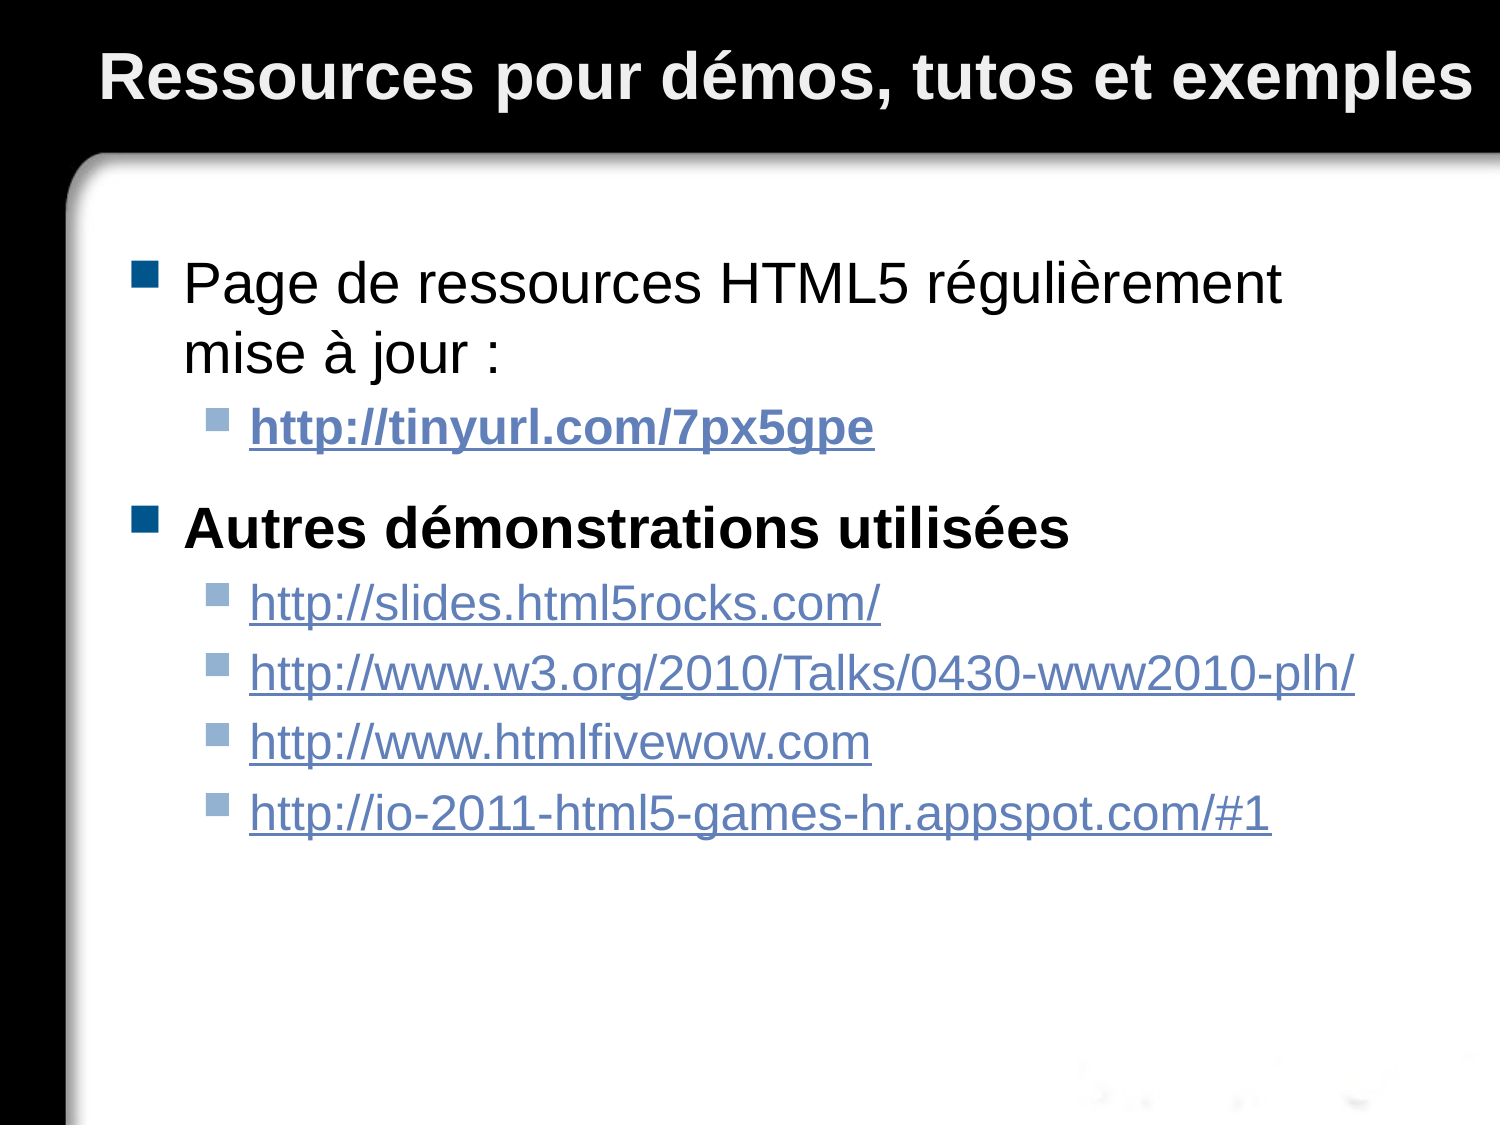

# Ressources pour démos, tutos et exemples
Page de ressources HTML5 régulièrement mise à jour :
http://tinyurl.com/7px5gpe
Autres démonstrations utilisées
http://slides.html5rocks.com/
http://www.w3.org/2010/Talks/0430-www2010-plh/
http://www.htmlfivewow.com
http://io-2011-html5-games-hr.appspot.com/#1